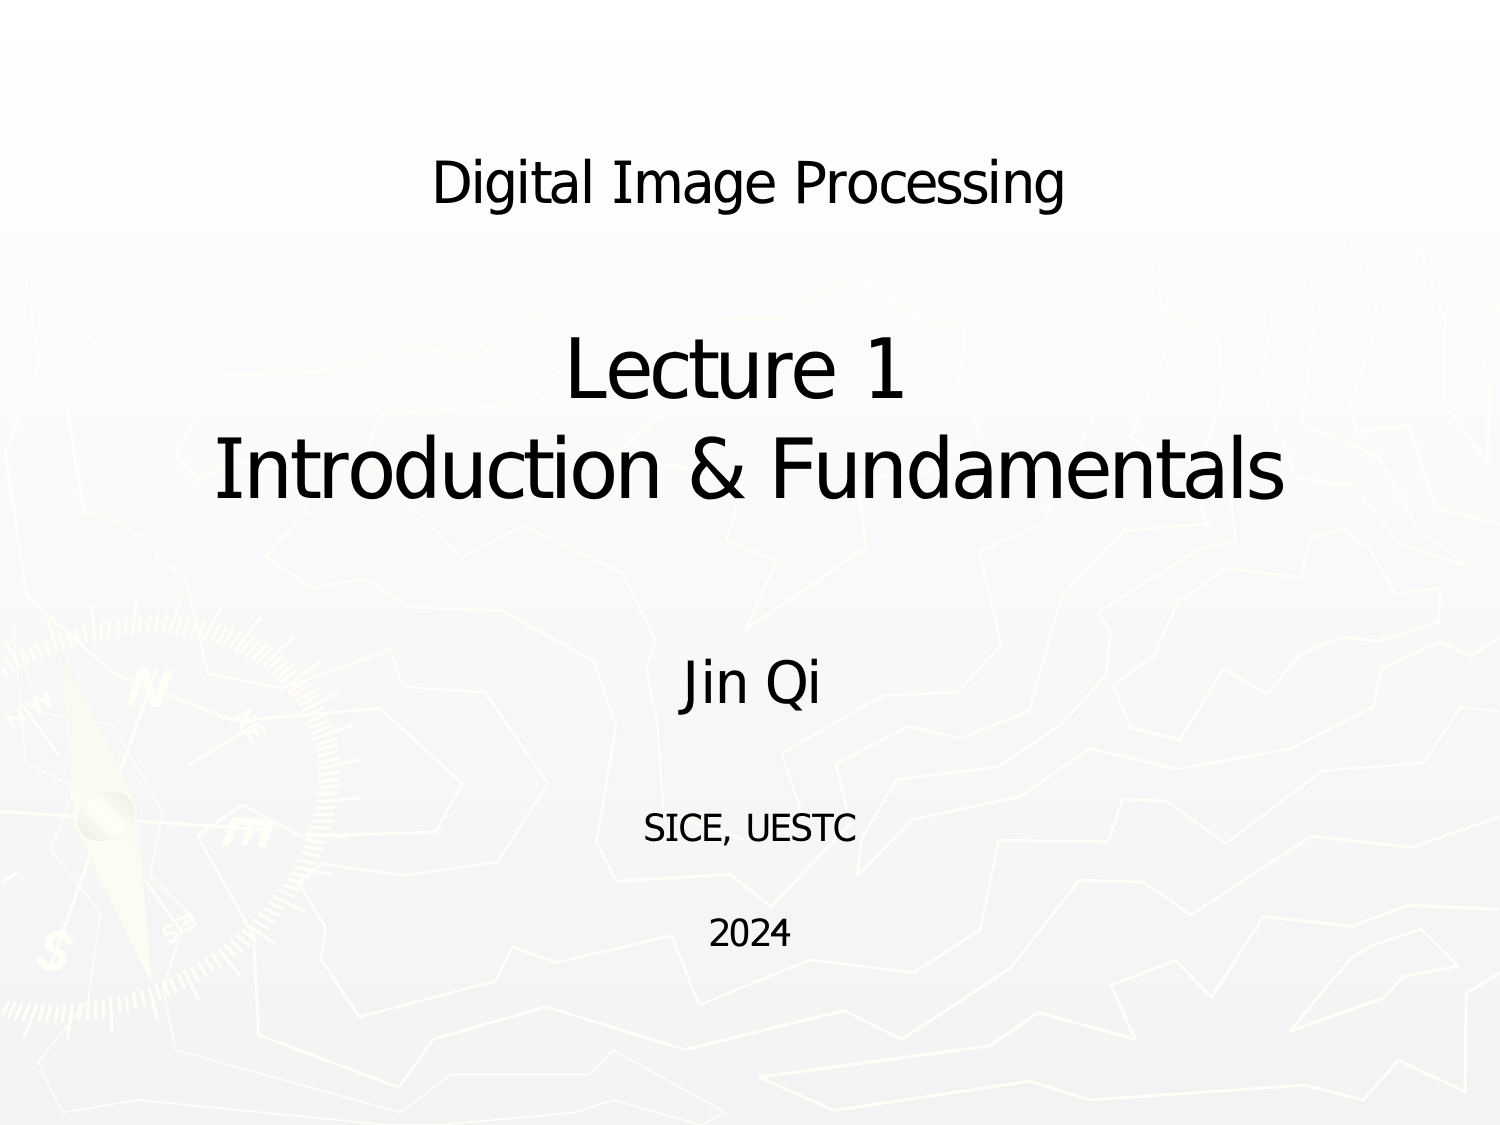

# Digital Image Processing Lecture 1 Introduction & Fundamentals
Jin Qi

SICE, UESTC

2024